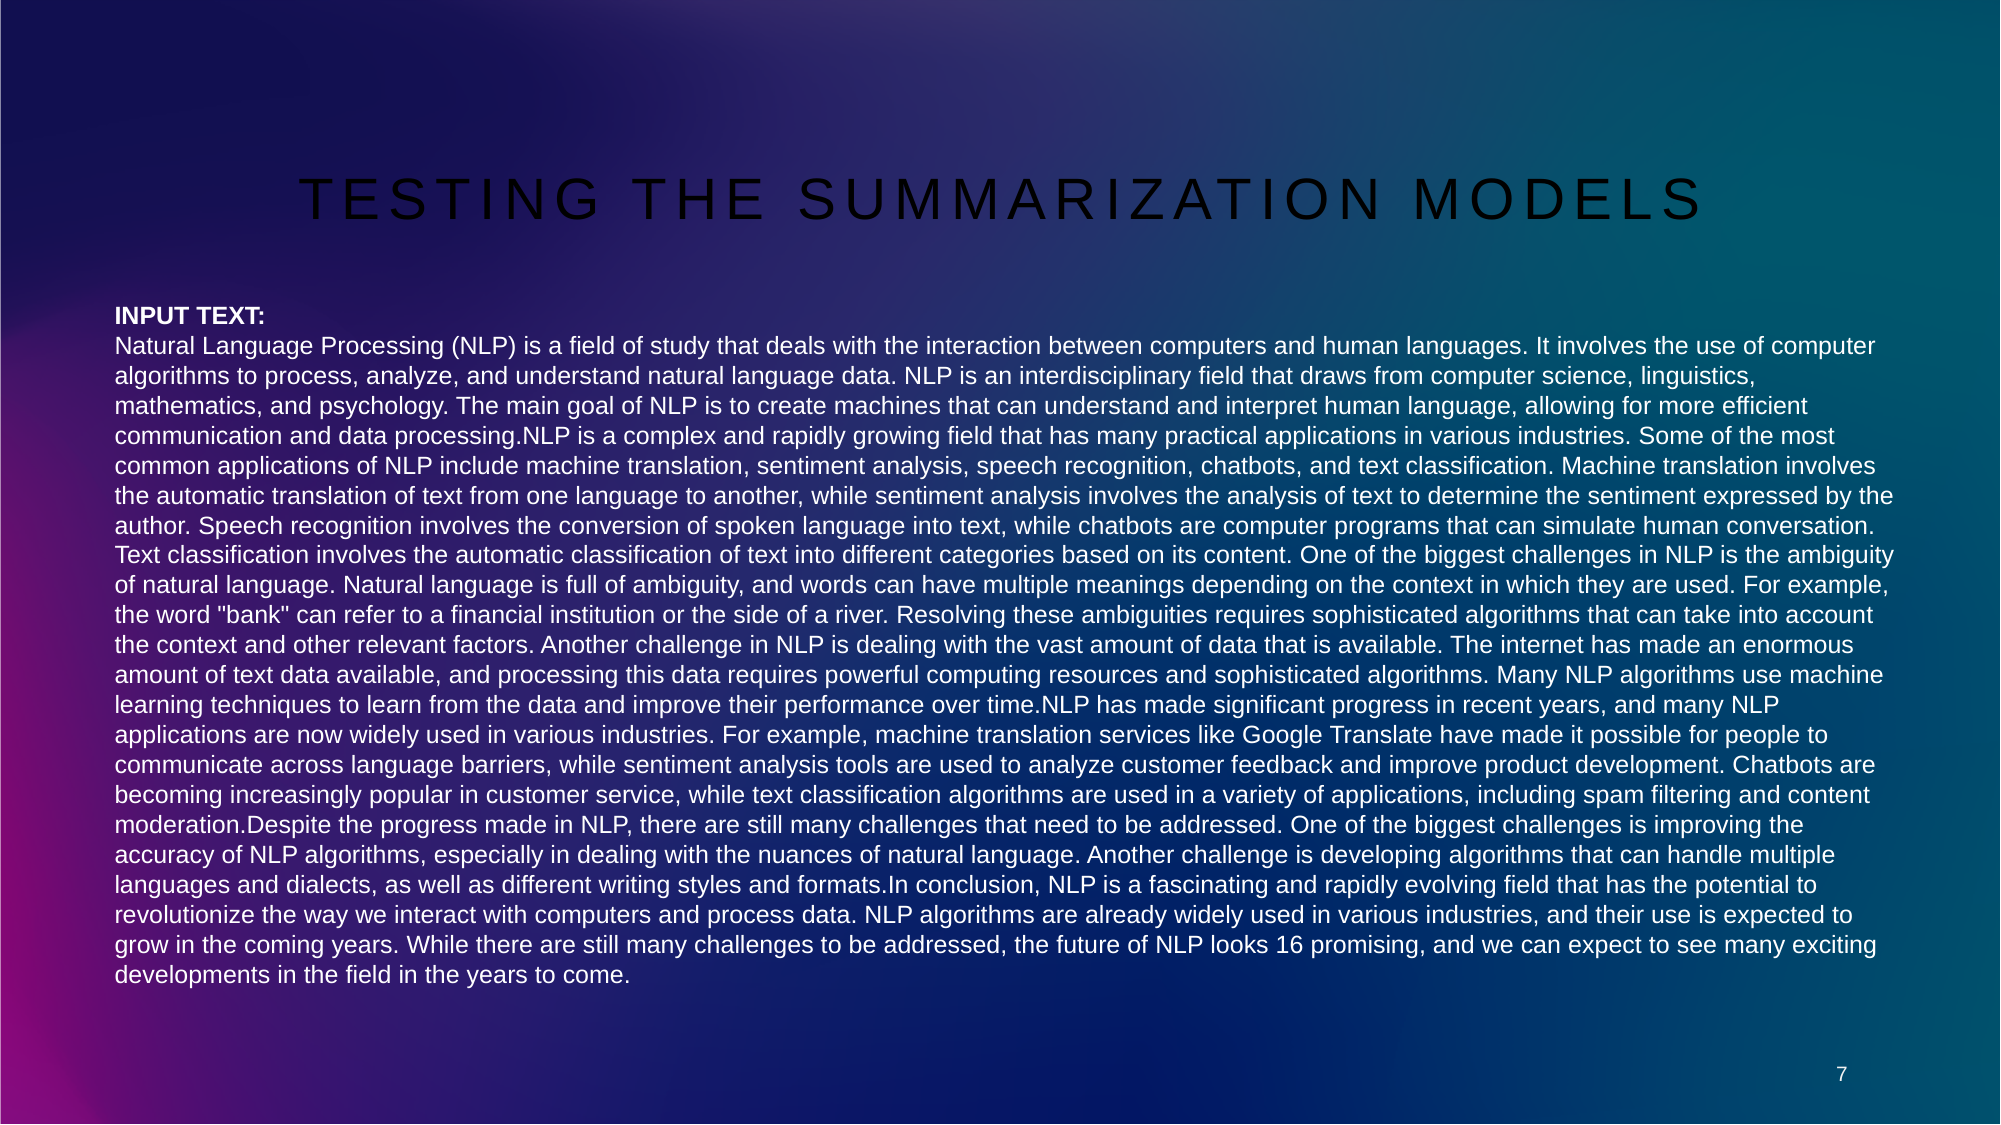

# TESTING THE SUMMARIZATION MODELS
INPUT TEXT:
Natural Language Processing (NLP) is a field of study that deals with the interaction between computers and human languages. It involves the use of computer algorithms to process, analyze, and understand natural language data. NLP is an interdisciplinary field that draws from computer science, linguistics, mathematics, and psychology. The main goal of NLP is to create machines that can understand and interpret human language, allowing for more efficient communication and data processing.NLP is a complex and rapidly growing field that has many practical applications in various industries. Some of the most common applications of NLP include machine translation, sentiment analysis, speech recognition, chatbots, and text classification. Machine translation involves the automatic translation of text from one language to another, while sentiment analysis involves the analysis of text to determine the sentiment expressed by the author. Speech recognition involves the conversion of spoken language into text, while chatbots are computer programs that can simulate human conversation. Text classification involves the automatic classification of text into different categories based on its content. One of the biggest challenges in NLP is the ambiguity of natural language. Natural language is full of ambiguity, and words can have multiple meanings depending on the context in which they are used. For example, the word "bank" can refer to a financial institution or the side of a river. Resolving these ambiguities requires sophisticated algorithms that can take into account the context and other relevant factors. Another challenge in NLP is dealing with the vast amount of data that is available. The internet has made an enormous amount of text data available, and processing this data requires powerful computing resources and sophisticated algorithms. Many NLP algorithms use machine learning techniques to learn from the data and improve their performance over time.NLP has made significant progress in recent years, and many NLP applications are now widely used in various industries. For example, machine translation services like Google Translate have made it possible for people to communicate across language barriers, while sentiment analysis tools are used to analyze customer feedback and improve product development. Chatbots are becoming increasingly popular in customer service, while text classification algorithms are used in a variety of applications, including spam filtering and content moderation.Despite the progress made in NLP, there are still many challenges that need to be addressed. One of the biggest challenges is improving the accuracy of NLP algorithms, especially in dealing with the nuances of natural language. Another challenge is developing algorithms that can handle multiple languages and dialects, as well as different writing styles and formats.In conclusion, NLP is a fascinating and rapidly evolving field that has the potential to revolutionize the way we interact with computers and process data. NLP algorithms are already widely used in various industries, and their use is expected to grow in the coming years. While there are still many challenges to be addressed, the future of NLP looks 16 promising, and we can expect to see many exciting developments in the field in the years to come.
7